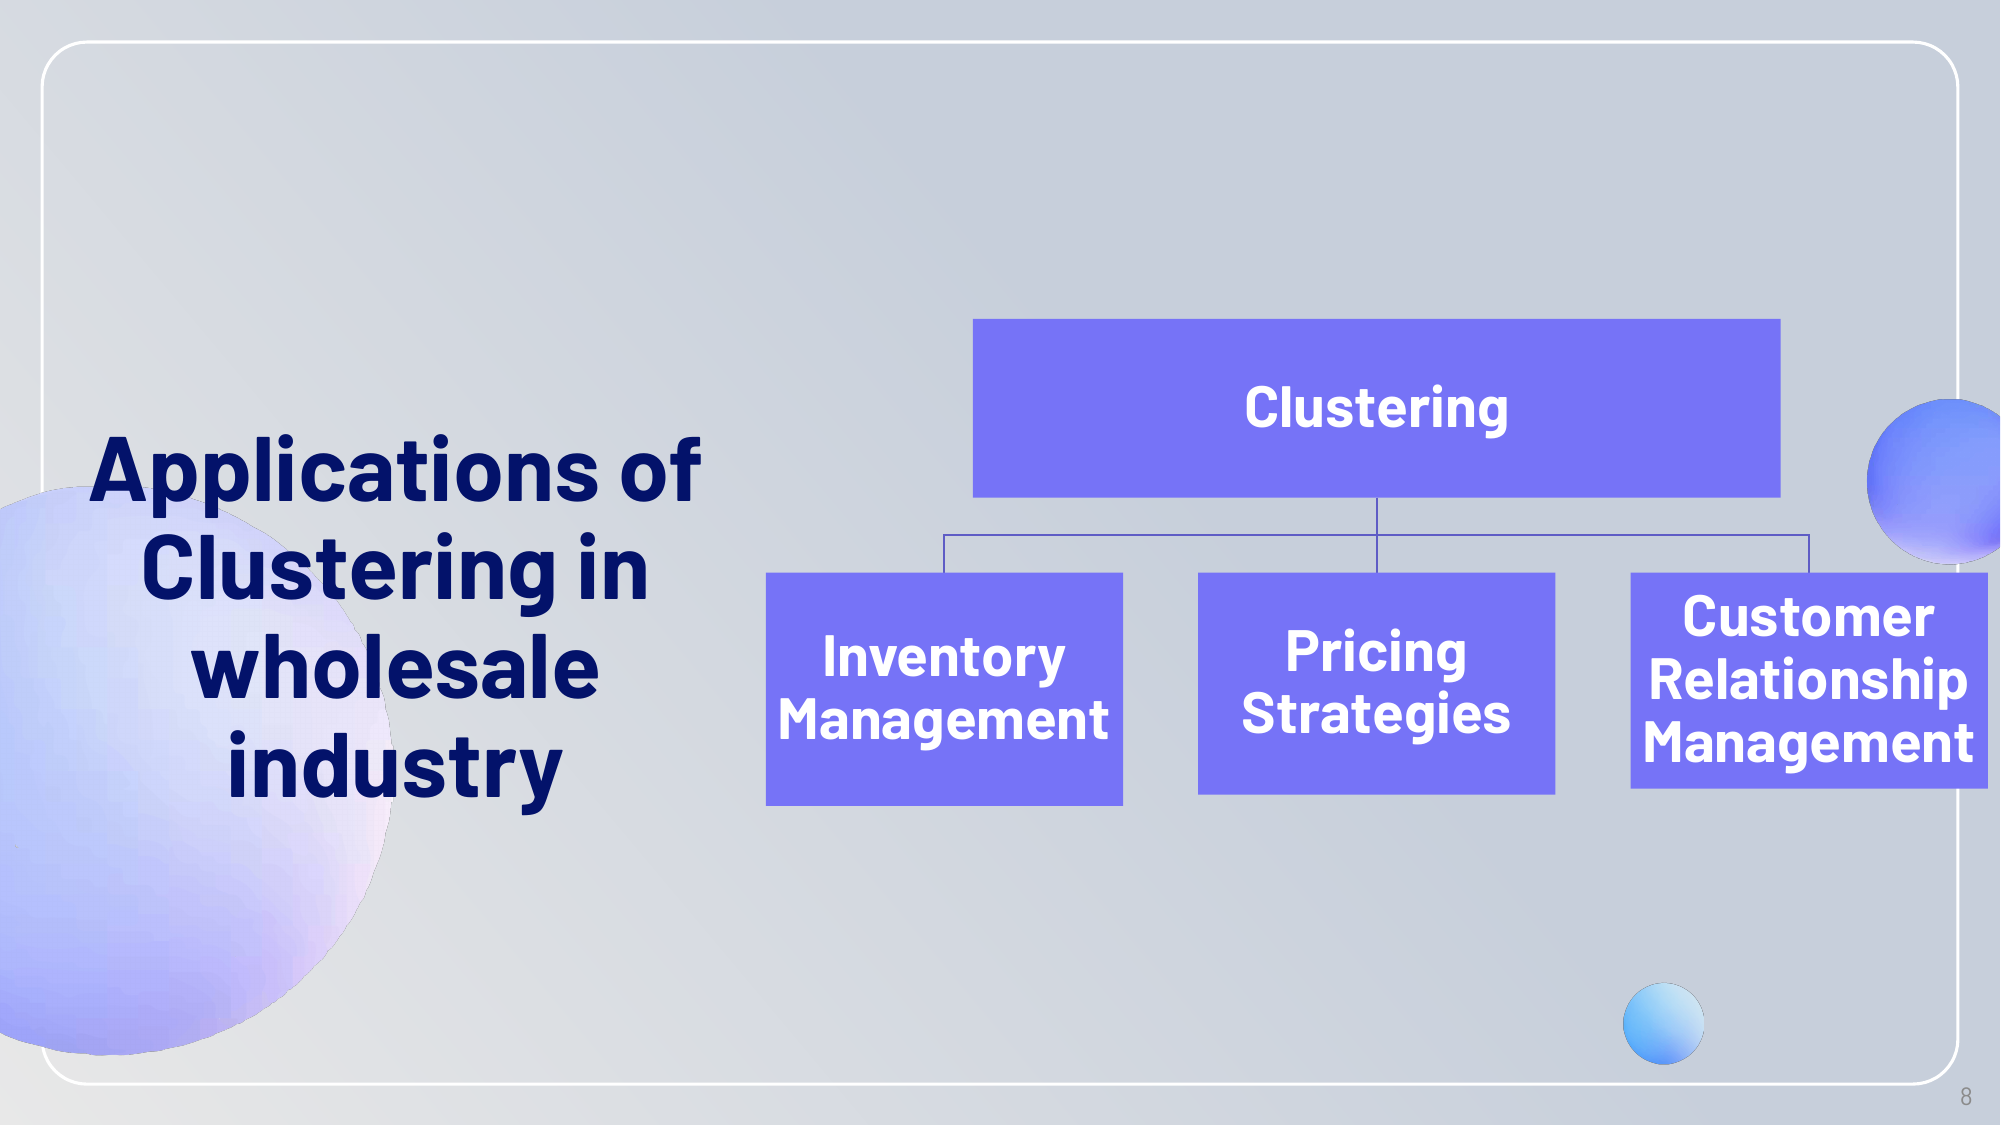

Clustering
Inventory Management
Pricing Strategies
Customer Relationship Management
Applications of Clustering in wholesale industry
8